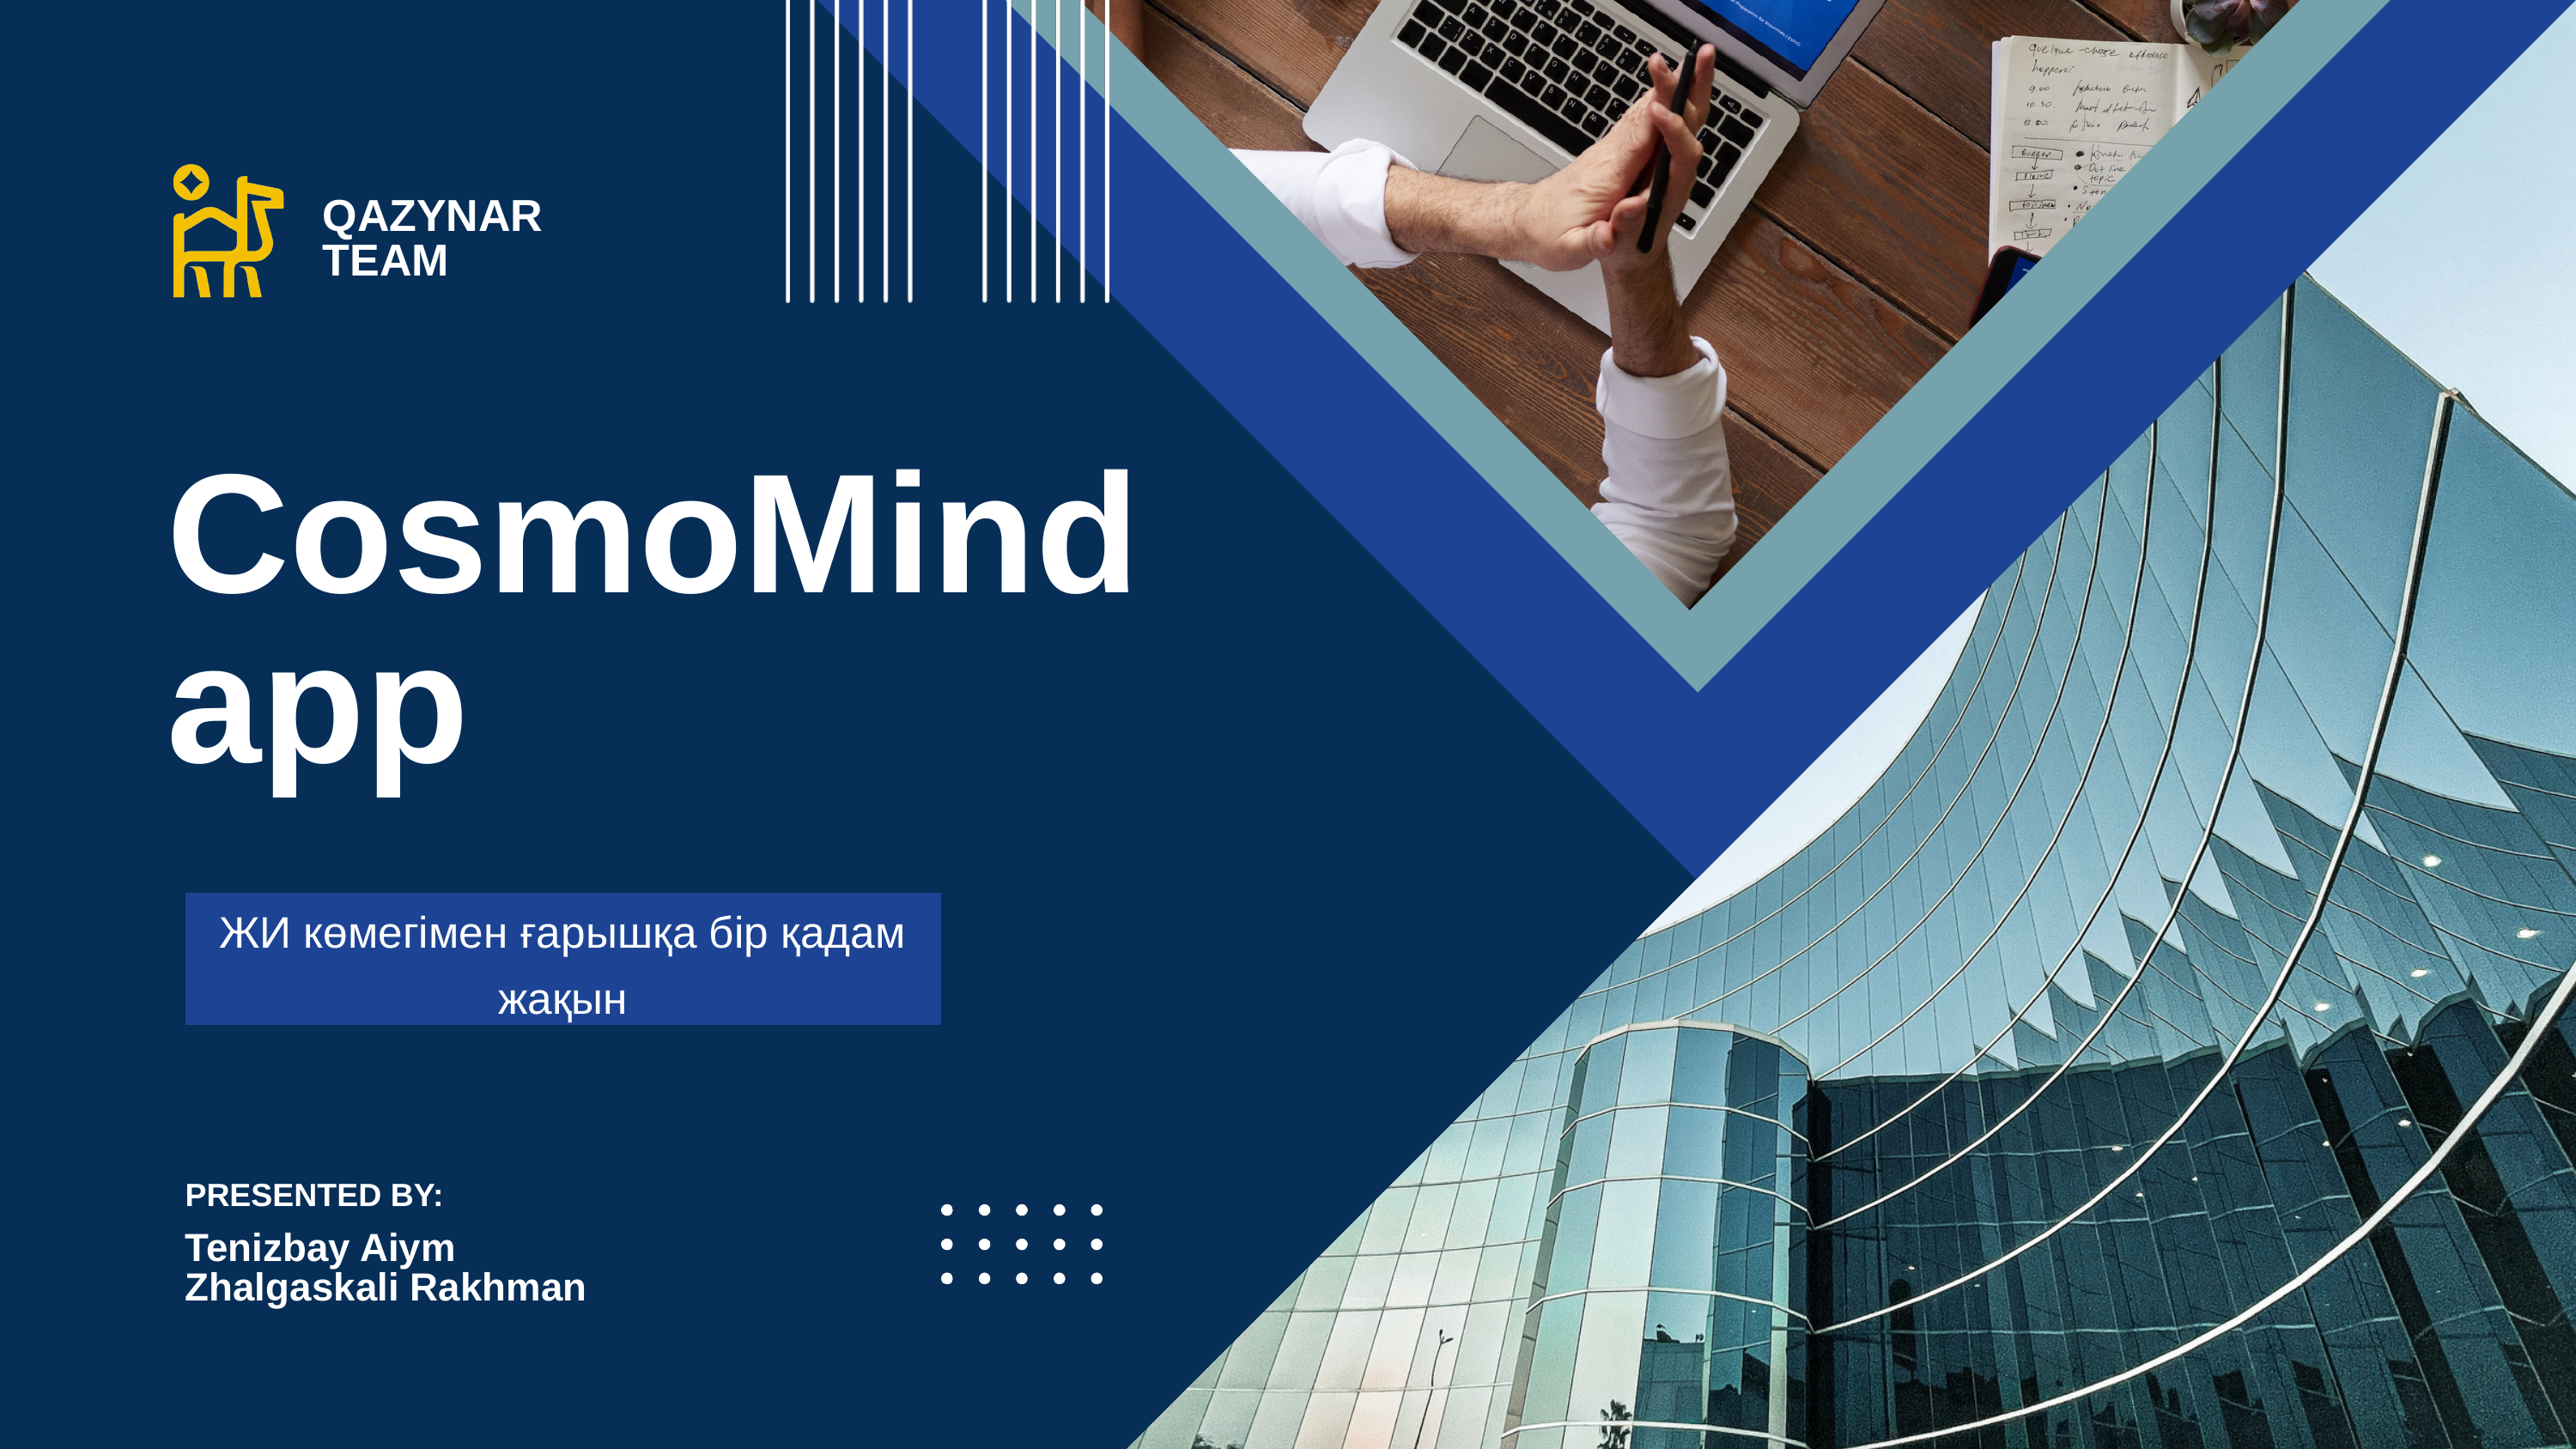

QAZYNAR
TEAM
CosmoMind app
ЖИ көмегімен ғарышқа бір қадам жақын

PRESENTED BY:

Tenizbay Aiym
Zhalgaskali Rakhman